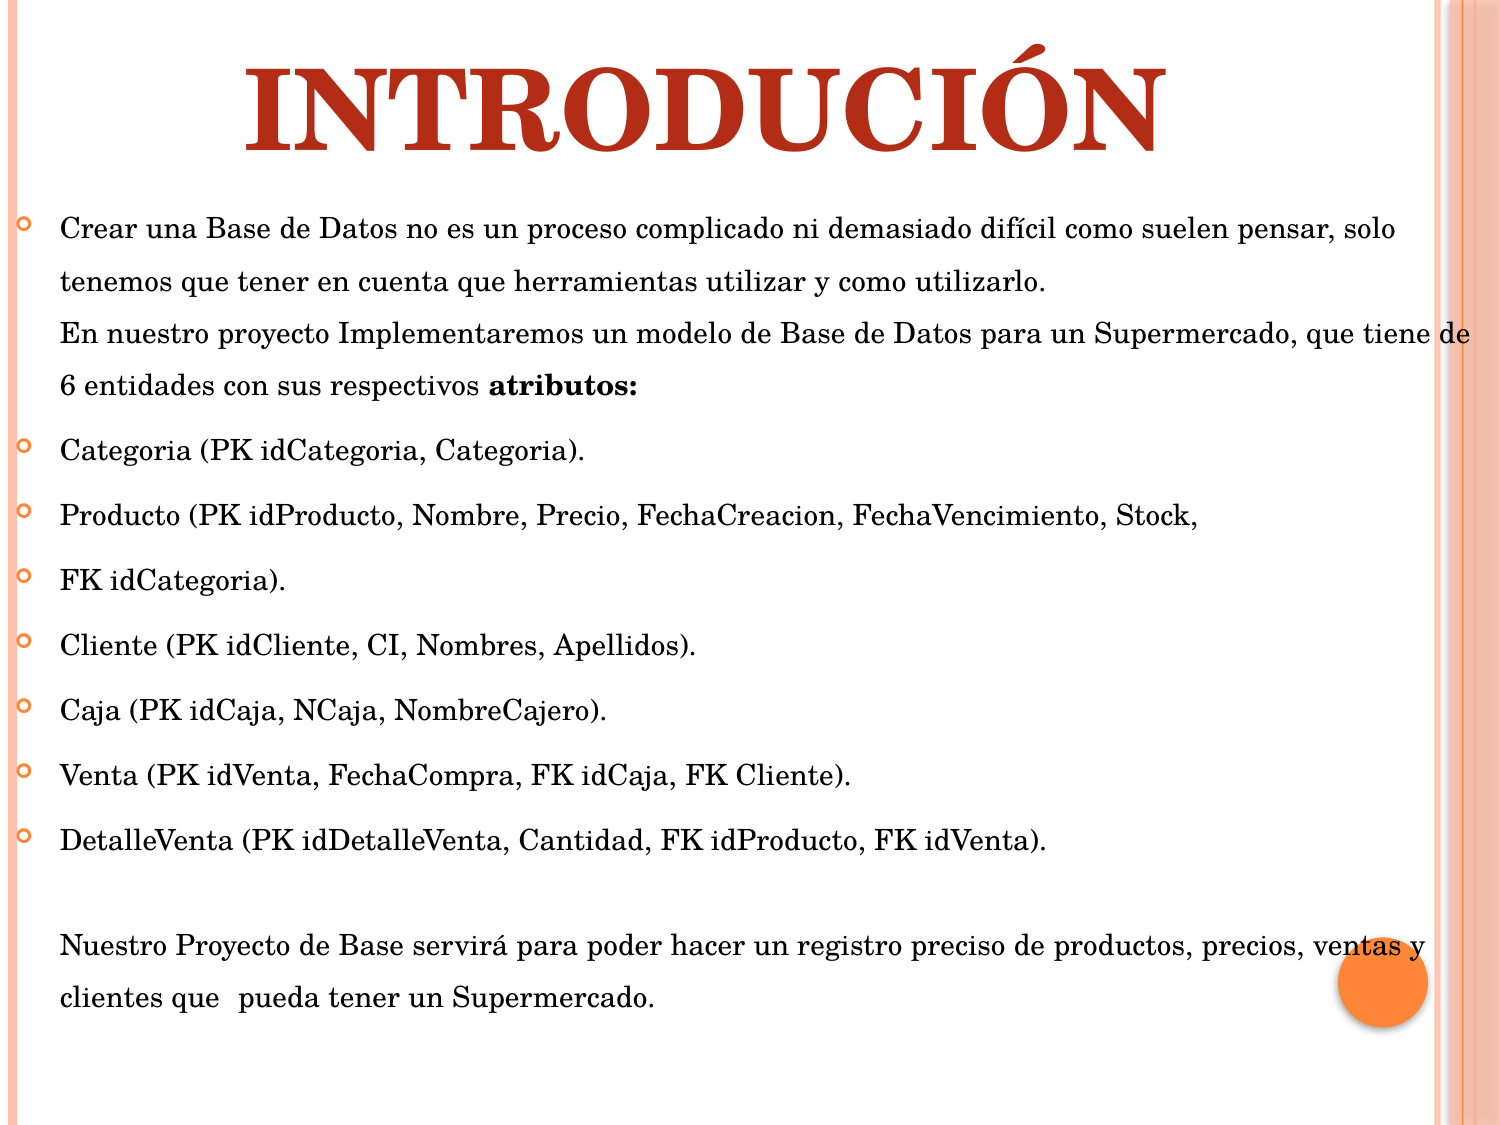

INTRODUCIÓN
Crear una Base de Datos no es un proceso complicado ni demasiado difícil como suelen pensar, solo tenemos que tener en cuenta que herramientas utilizar y como utilizarlo.
En nuestro proyecto Implementaremos un modelo de Base de Datos para un Supermercado, que tiene de 6 entidades con sus respectivos atributos:
Categoria (PK idCategoria, Categoria).
Producto (PK idProducto, Nombre, Precio, FechaCreacion, FechaVencimiento, Stock,
FK idCategoria).
Cliente (PK idCliente, CI, Nombres, Apellidos).
Caja (PK idCaja, NCaja, NombreCajero).
Venta (PK idVenta, FechaCompra, FK idCaja, FK Cliente).
DetalleVenta (PK idDetalleVenta, Cantidad, FK idProducto, FK idVenta).
Nuestro Proyecto de Base servirá para poder hacer un registro preciso de productos, precios, ventas y clientes que  pueda tener un Supermercado.